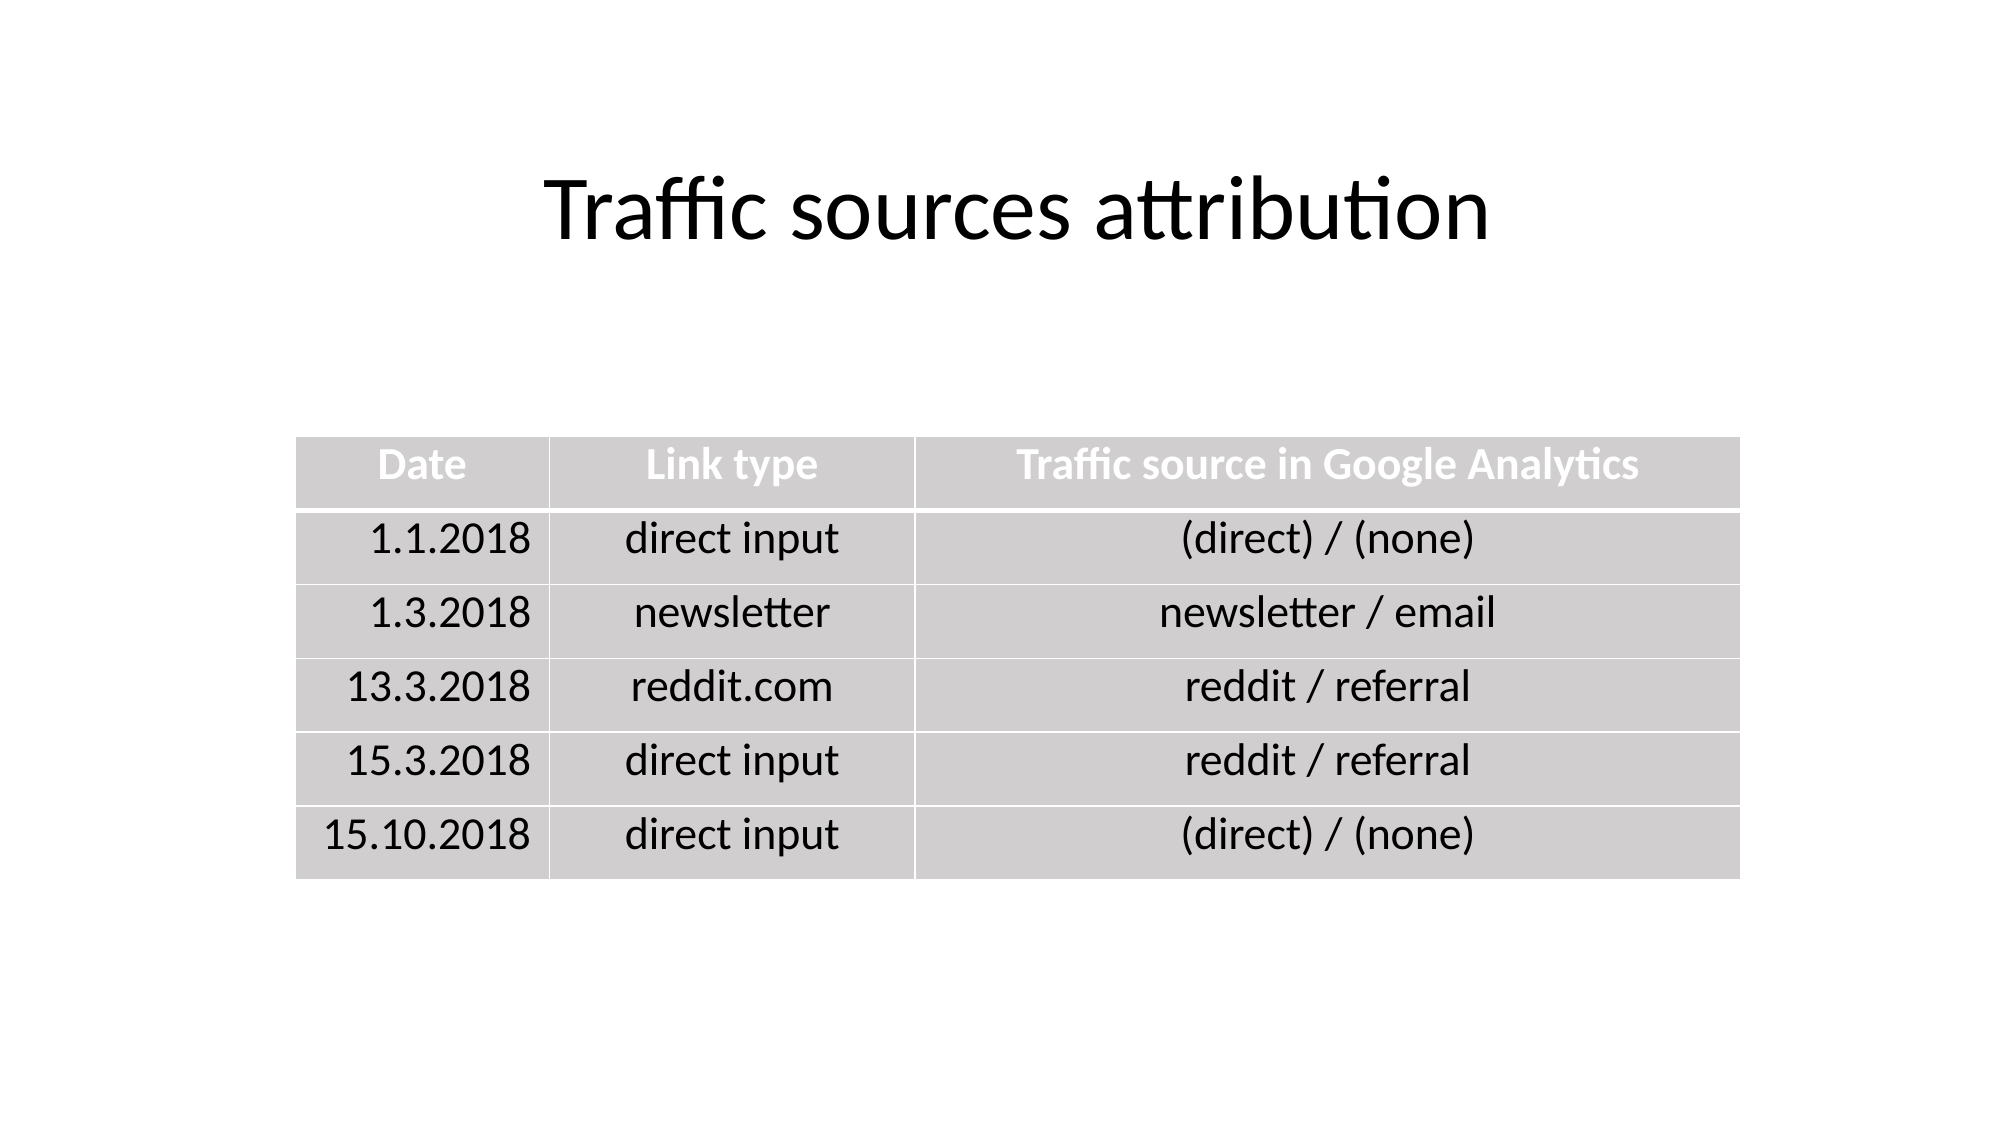

Traffic sources attribution
| Date | Link type | Traffic source in Google Analytics |
| --- | --- | --- |
| 1.1.2018 | direct input | (direct) / (none) |
| 1.3.2018 | newsletter | newsletter / email |
| 13.3.2018 | reddit.com | reddit / referral |
| 15.3.2018 | direct input | reddit / referral |
| 15.10.2018 | direct input | (direct) / (none) |